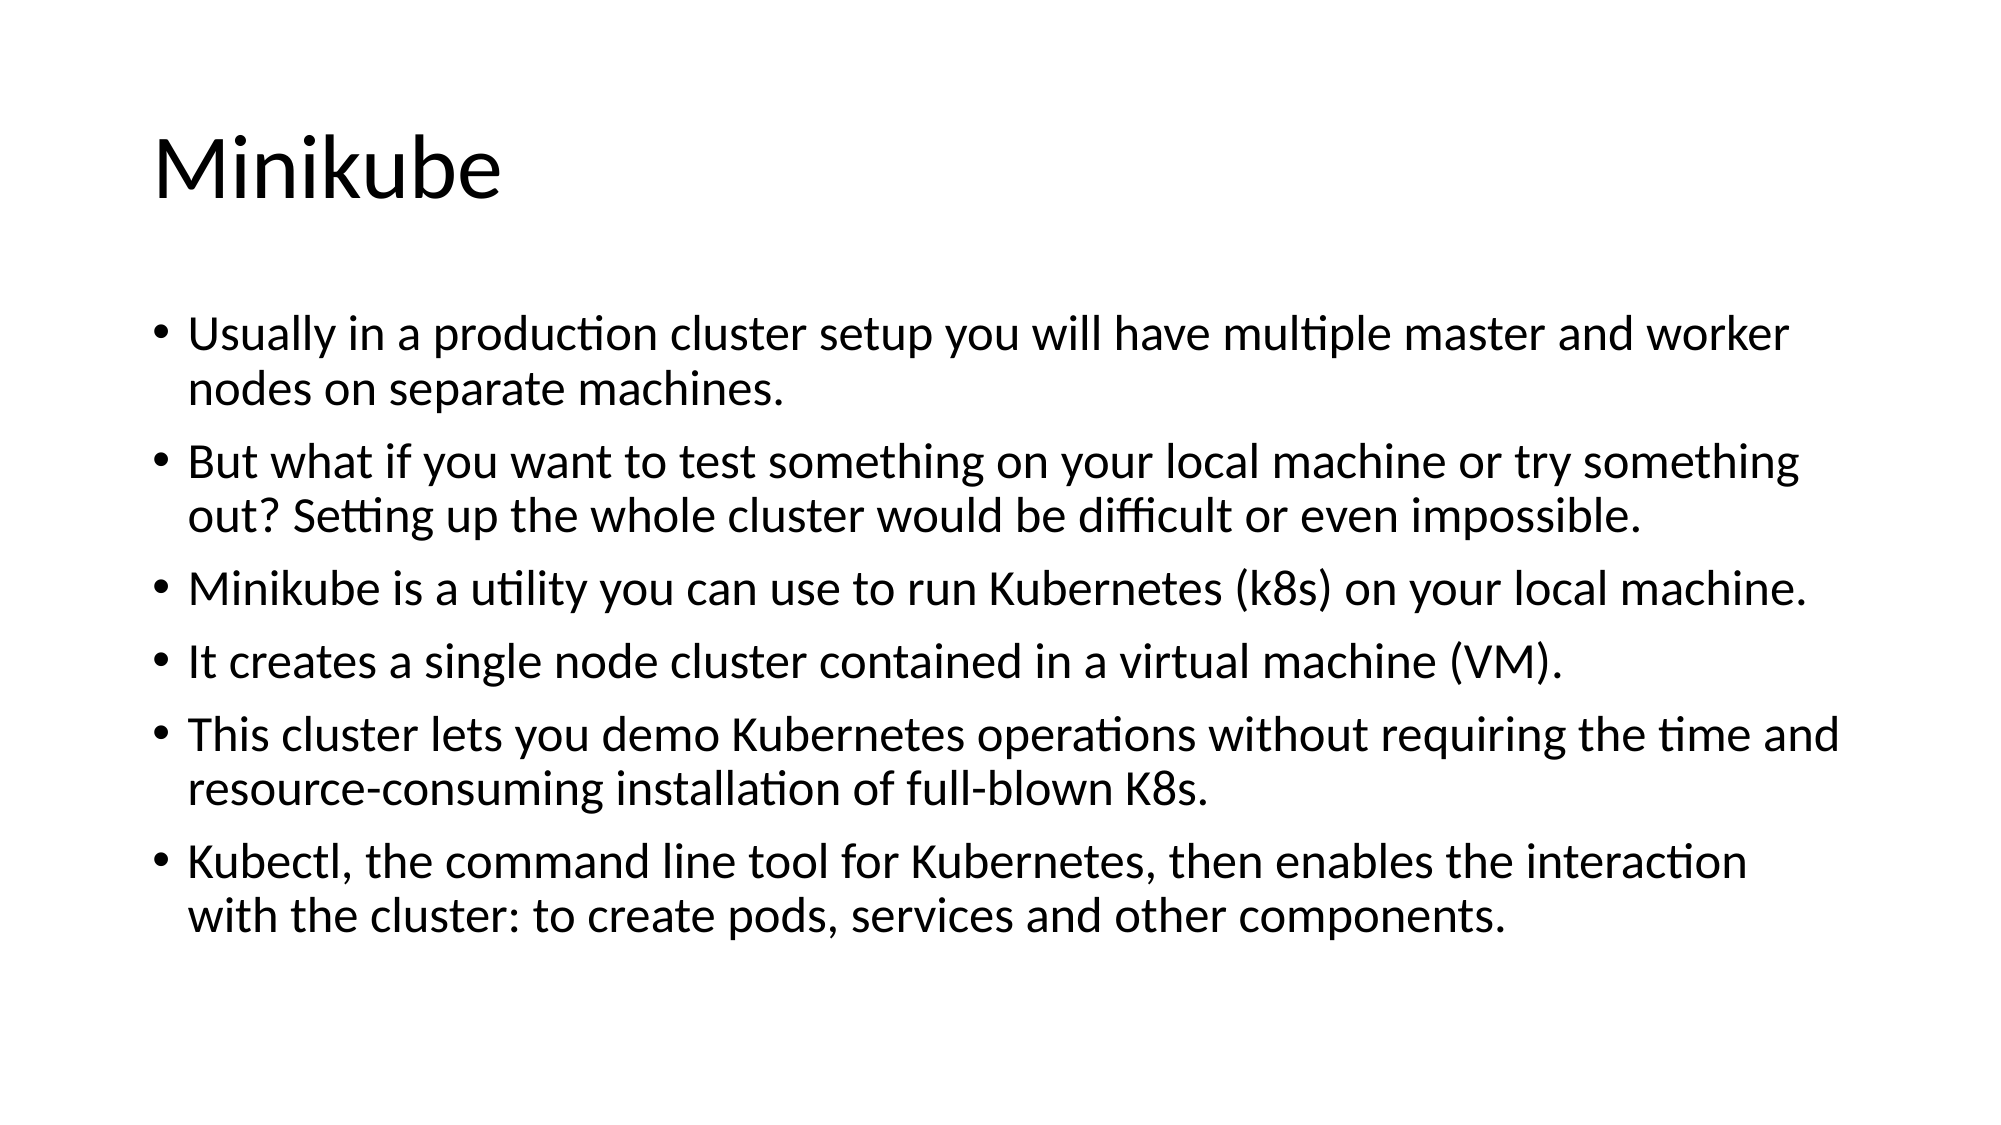

# Minikube
Usually in a production cluster setup you will have multiple master and worker nodes on separate machines.
But what if you want to test something on your local machine or try something out? Setting up the whole cluster would be difficult or even impossible.
Minikube is a utility you can use to run Kubernetes (k8s) on your local machine.
It creates a single node cluster contained in a virtual machine (VM).
This cluster lets you demo Kubernetes operations without requiring the time and resource-consuming installation of full-blown K8s.
Kubectl, the command line tool for Kubernetes, then enables the interaction with the cluster: to create pods, services and other components.